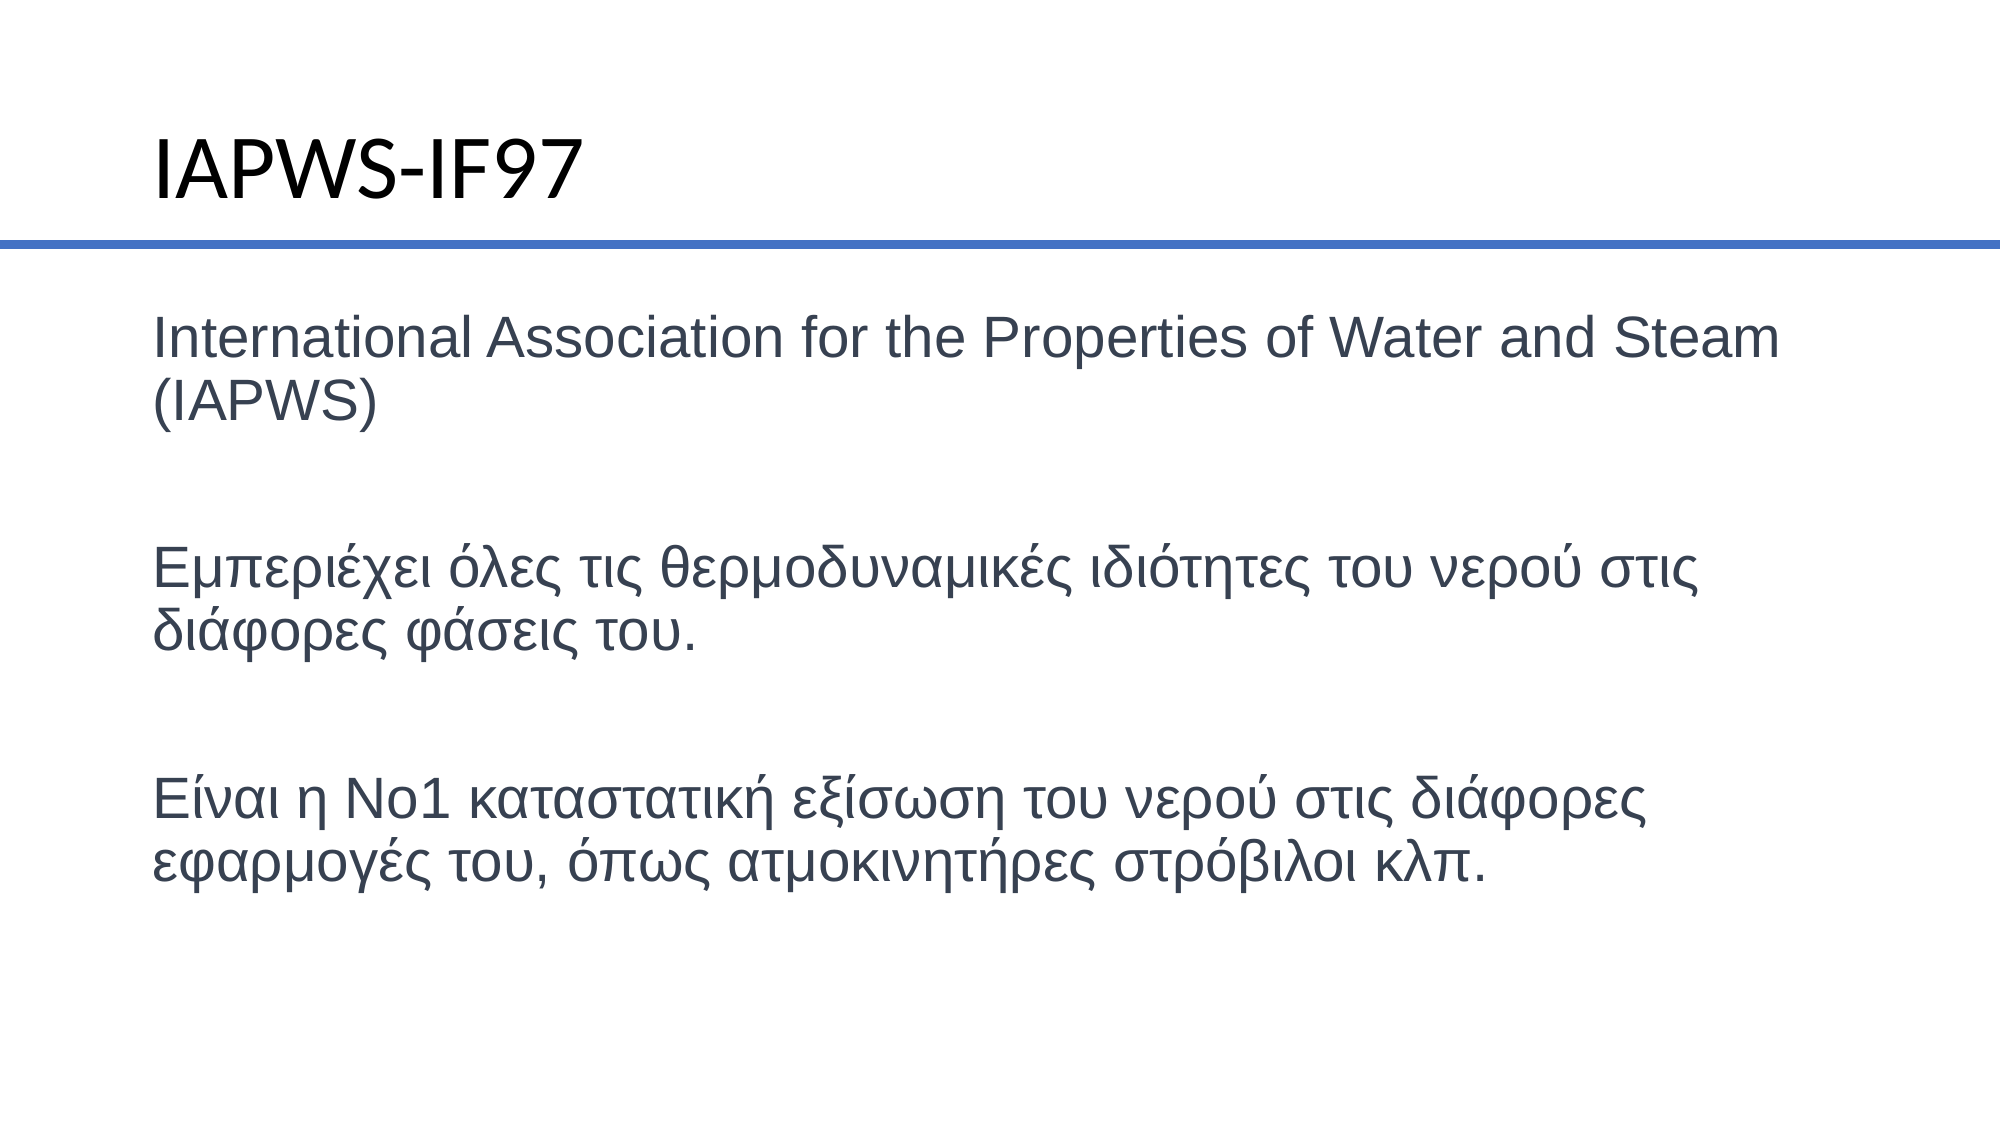

# IAPWS-IF97
International Association for the Properties of Water and Steam (IAPWS)

Εμπεριέχει όλες τις θερμοδυναμικές ιδιότητες του νερού στις διάφορες φάσεις του.

Είναι η Νο1 καταστατική εξίσωση του νερού στις διάφορες εφαρμογές του, όπως ατμοκινητήρες στρόβιλοι κλπ.